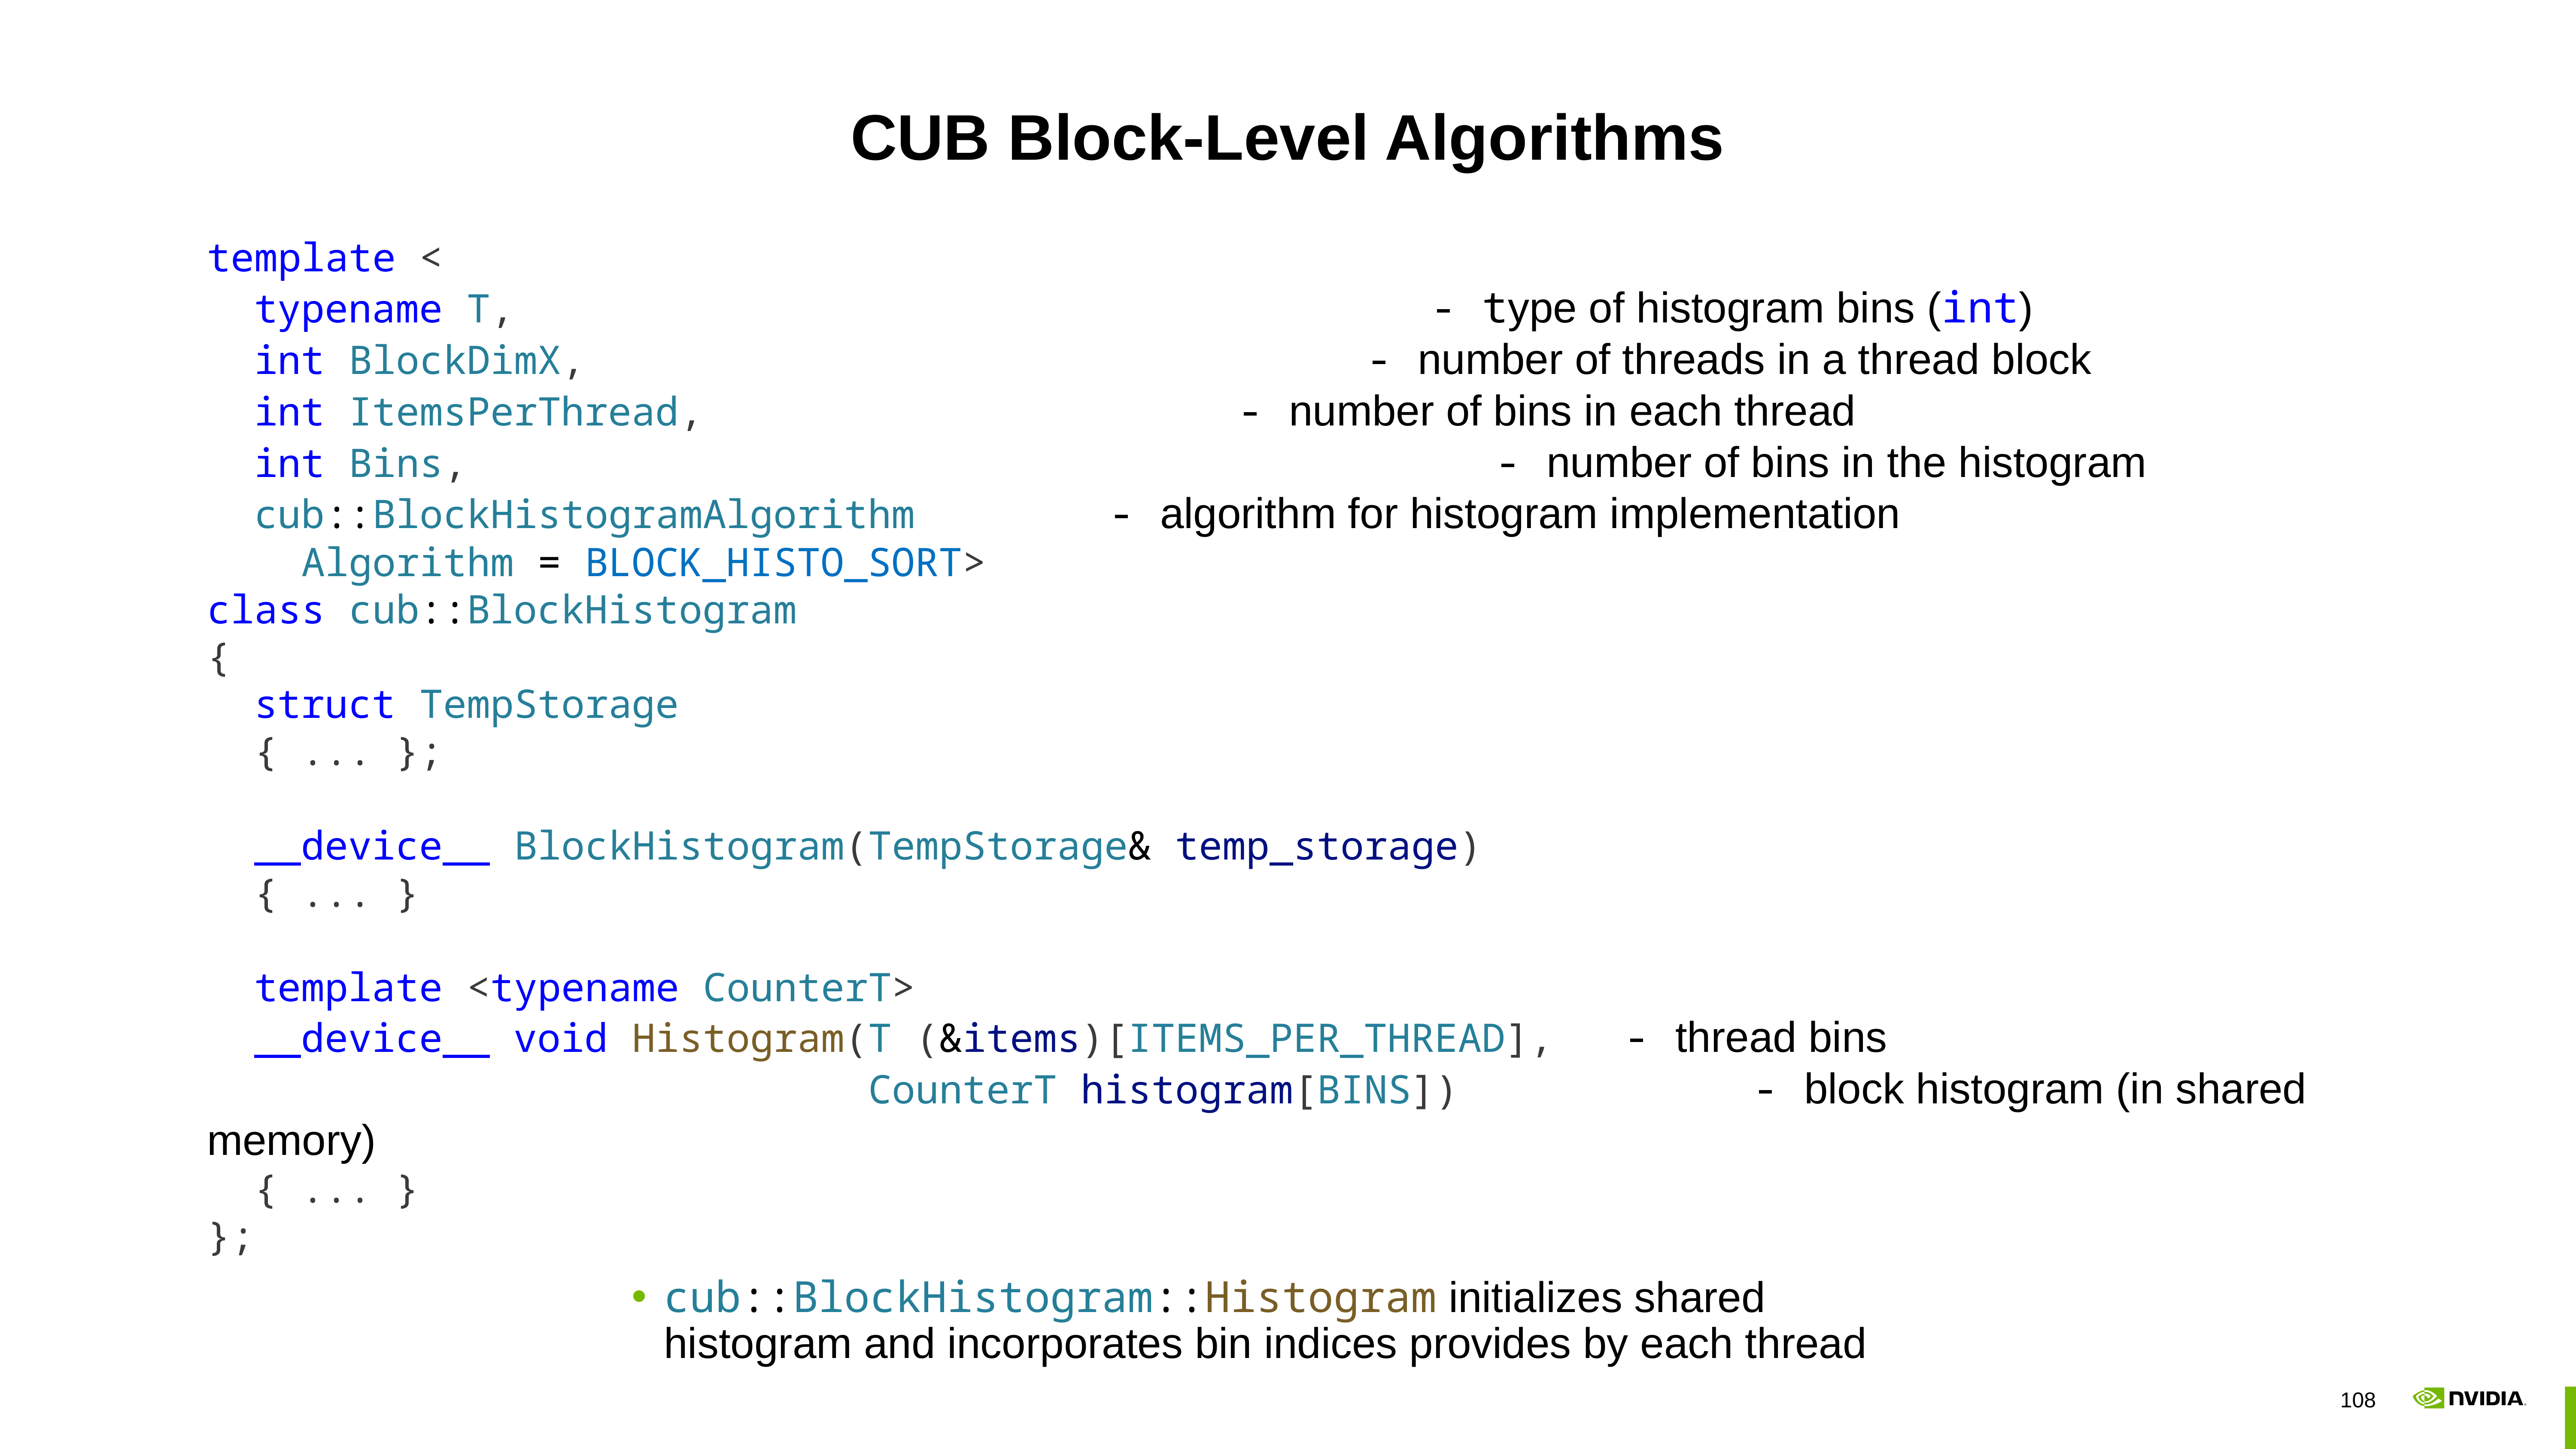

# CUB Block-Level Algorithms
template <
  typename T,															- type of histogram bins (int)
  int BlockDimX,													- number of threads in a thread block
  int ItemsPerThread, 								- number of bins in each thread
  int Bins, 																- number of bins in the histogram
  cub::BlockHistogramAlgorithm			- algorithm for histogram implementation
    Algorithm = BLOCK_HISTO_SORT>
class cub::BlockHistogram
{
  struct TempStorage
  { ... };

  __device__ BlockHistogram(TempStorage& temp_storage)
  { ... }

  template <typename CounterT>
  __device__ void Histogram(T (&items)[ITEMS_PER_THREAD],		- thread bins
                            CounterT histogram[BINS])					- block histogram (in shared memory)
  { ... }
};
cub::BlockHistogram::Histogram initializes shared histogram and incorporates bin indices provides by each thread